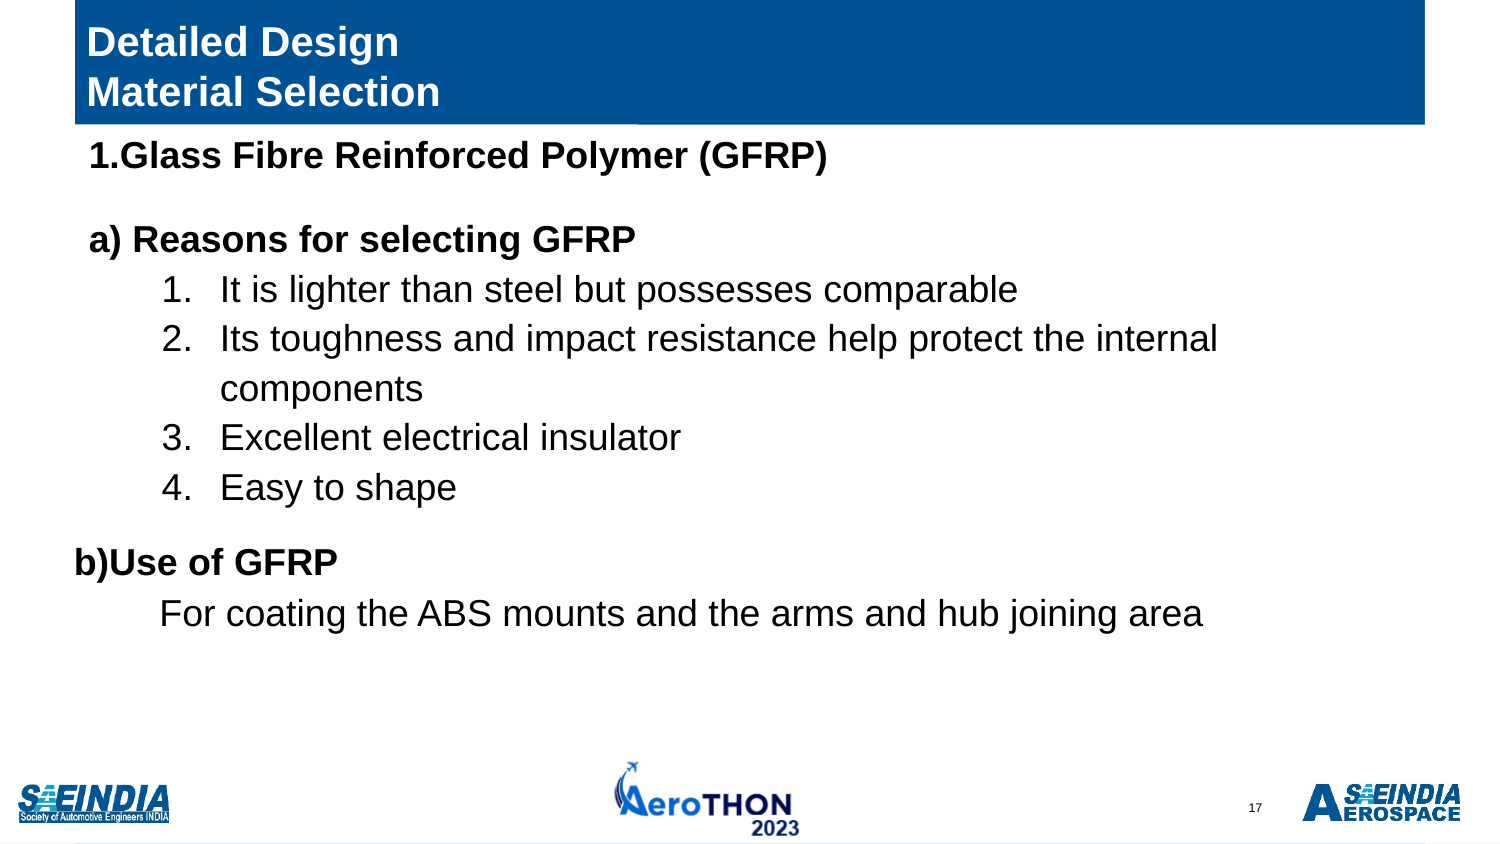

# Detailed Design
 Material Selection
1.Glass Fibre Reinforced Polymer (GFRP)
a) Reasons for selecting GFRP
It is lighter than steel but possesses comparable
Its toughness and impact resistance help protect the internal components
Excellent electrical insulator
Easy to shape
b)Use of GFRP
 For coating the ABS mounts and the arms and hub joining area

17